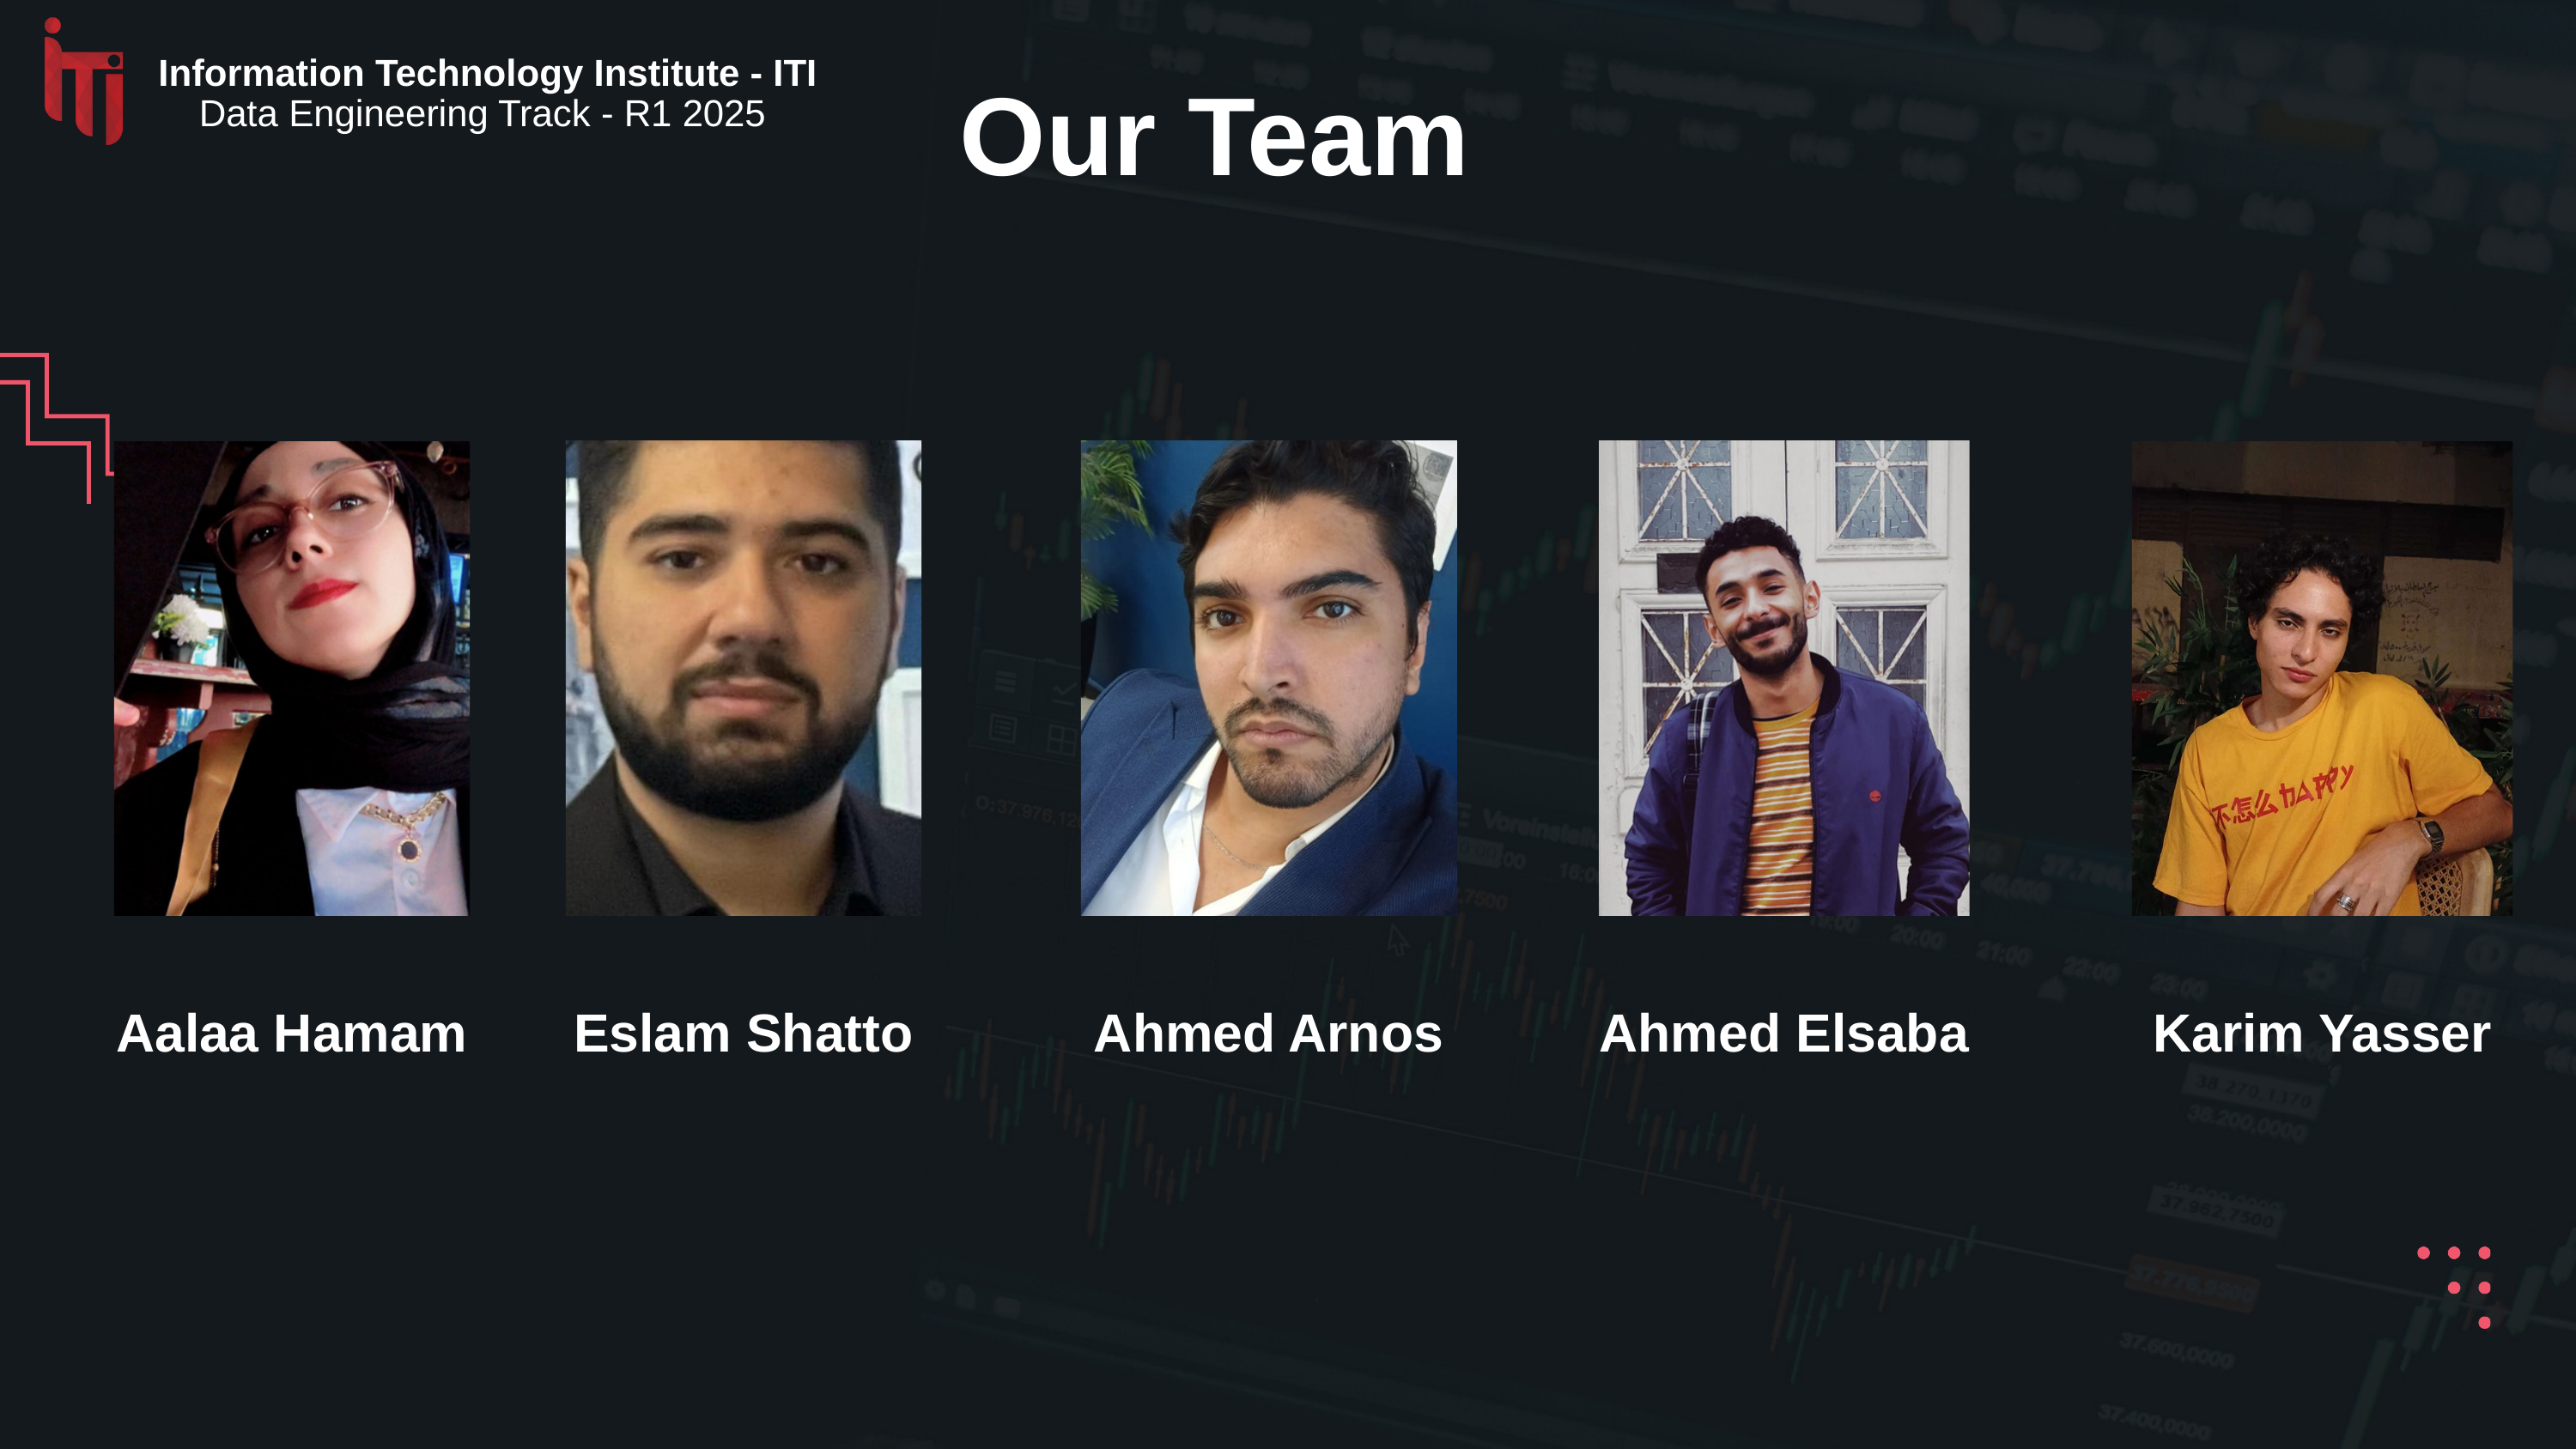

Information Technology Institute - ITI
Data Engineering Track - R1 2025
Our Team

Eslam Shatto

Ahmed Arnos

Ahmed Elsaba

Karim Yasser

Aalaa Hamam